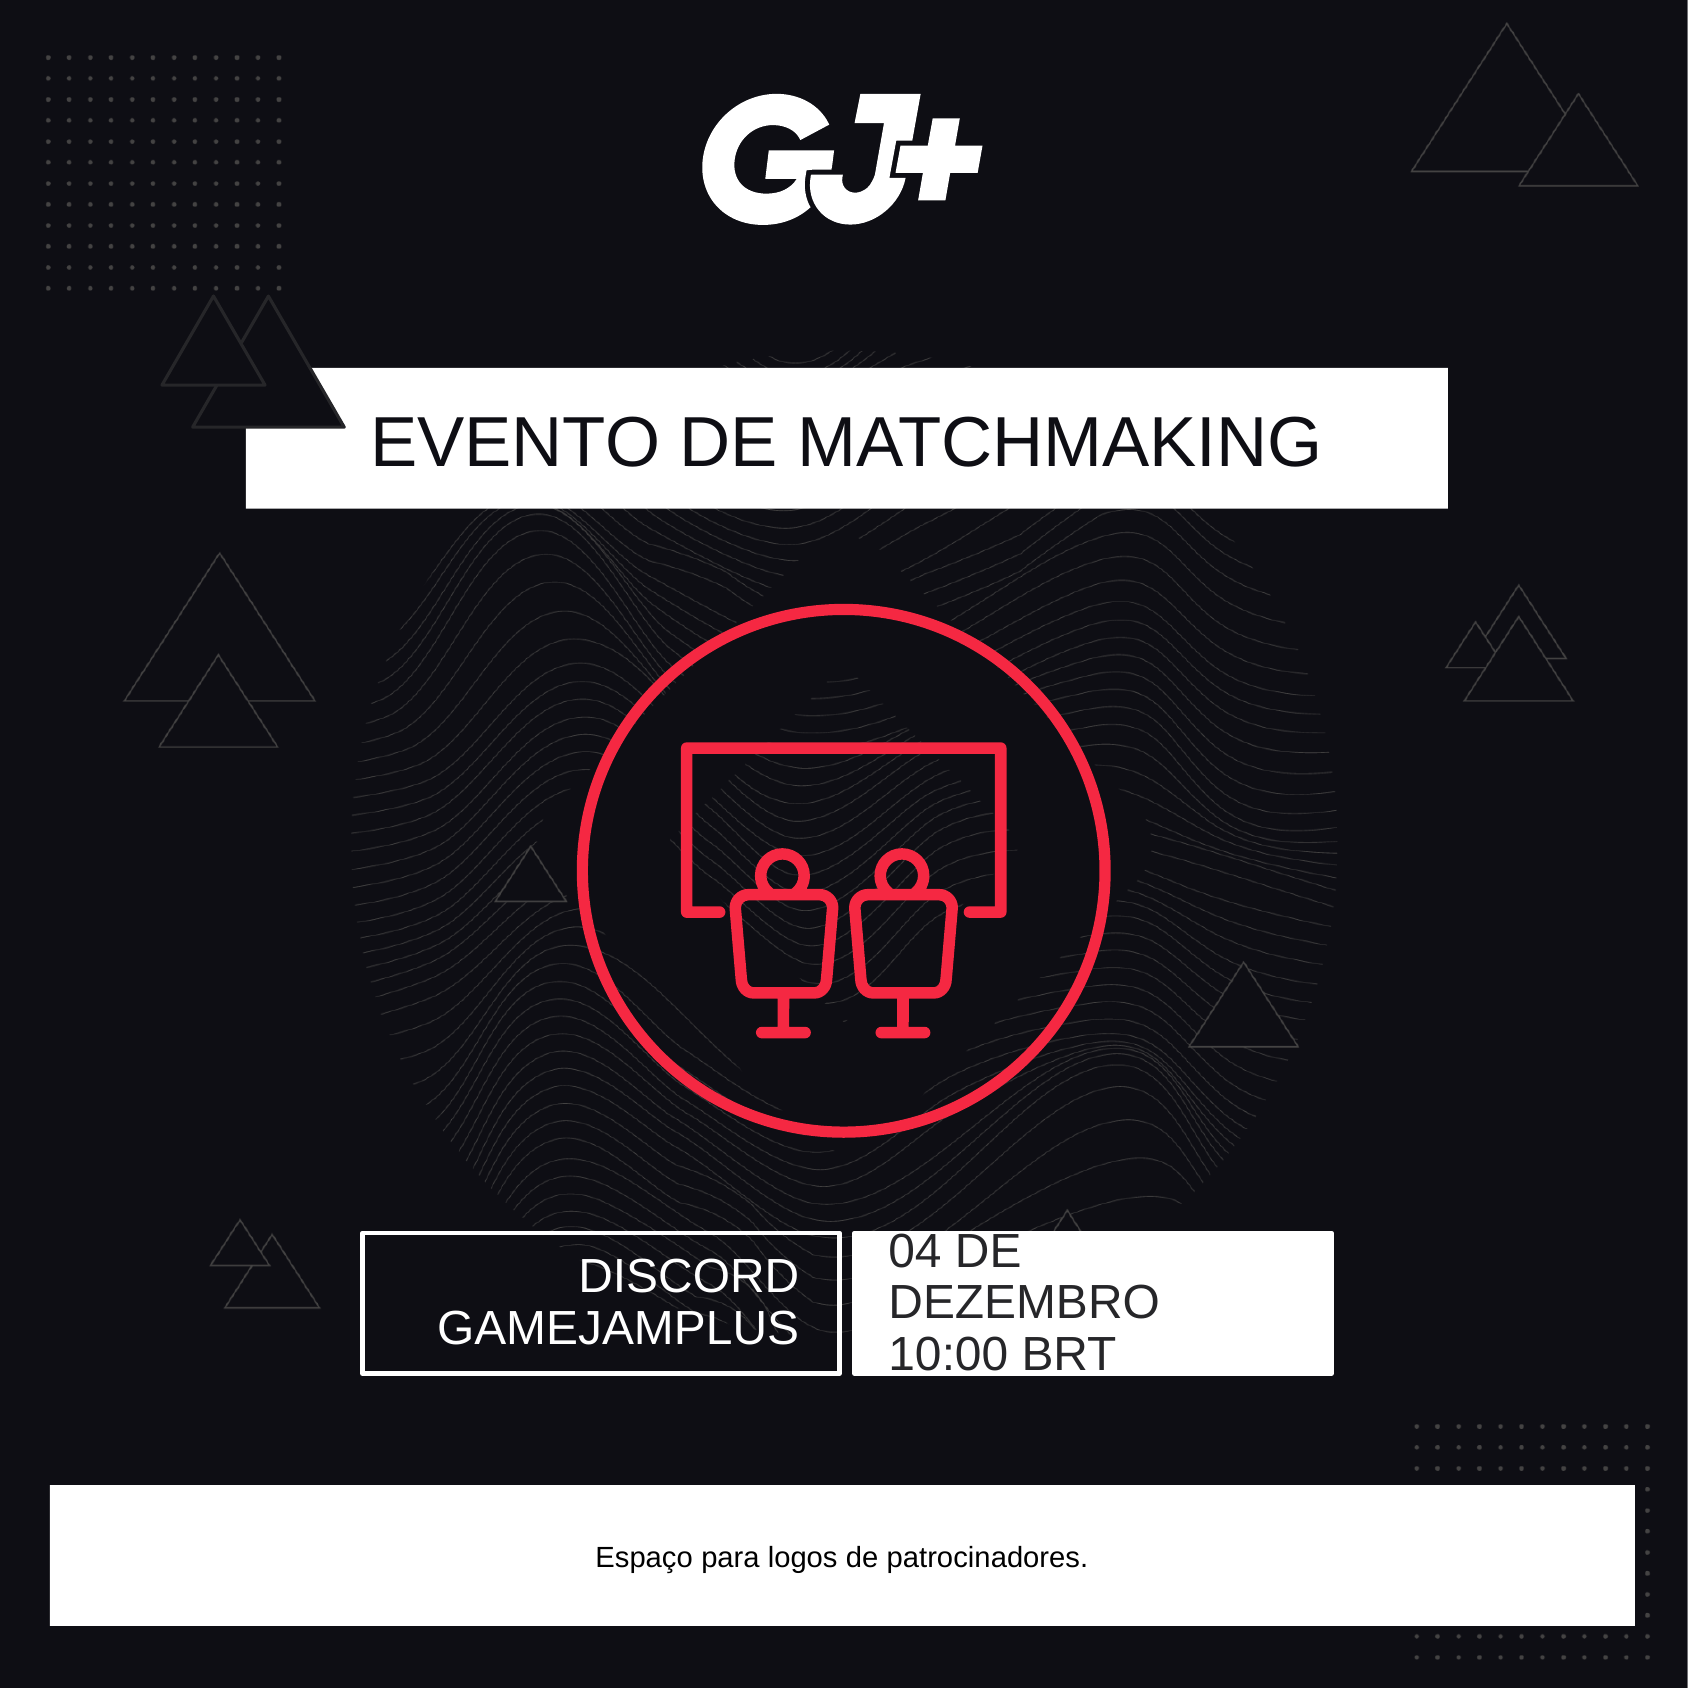

EVENTO DE MATCHMAKING

DISCORD
GAMEJAMPLUS
04 DE DEZEMBRO
10:00 BRT
Espaço para logos de patrocinadores.